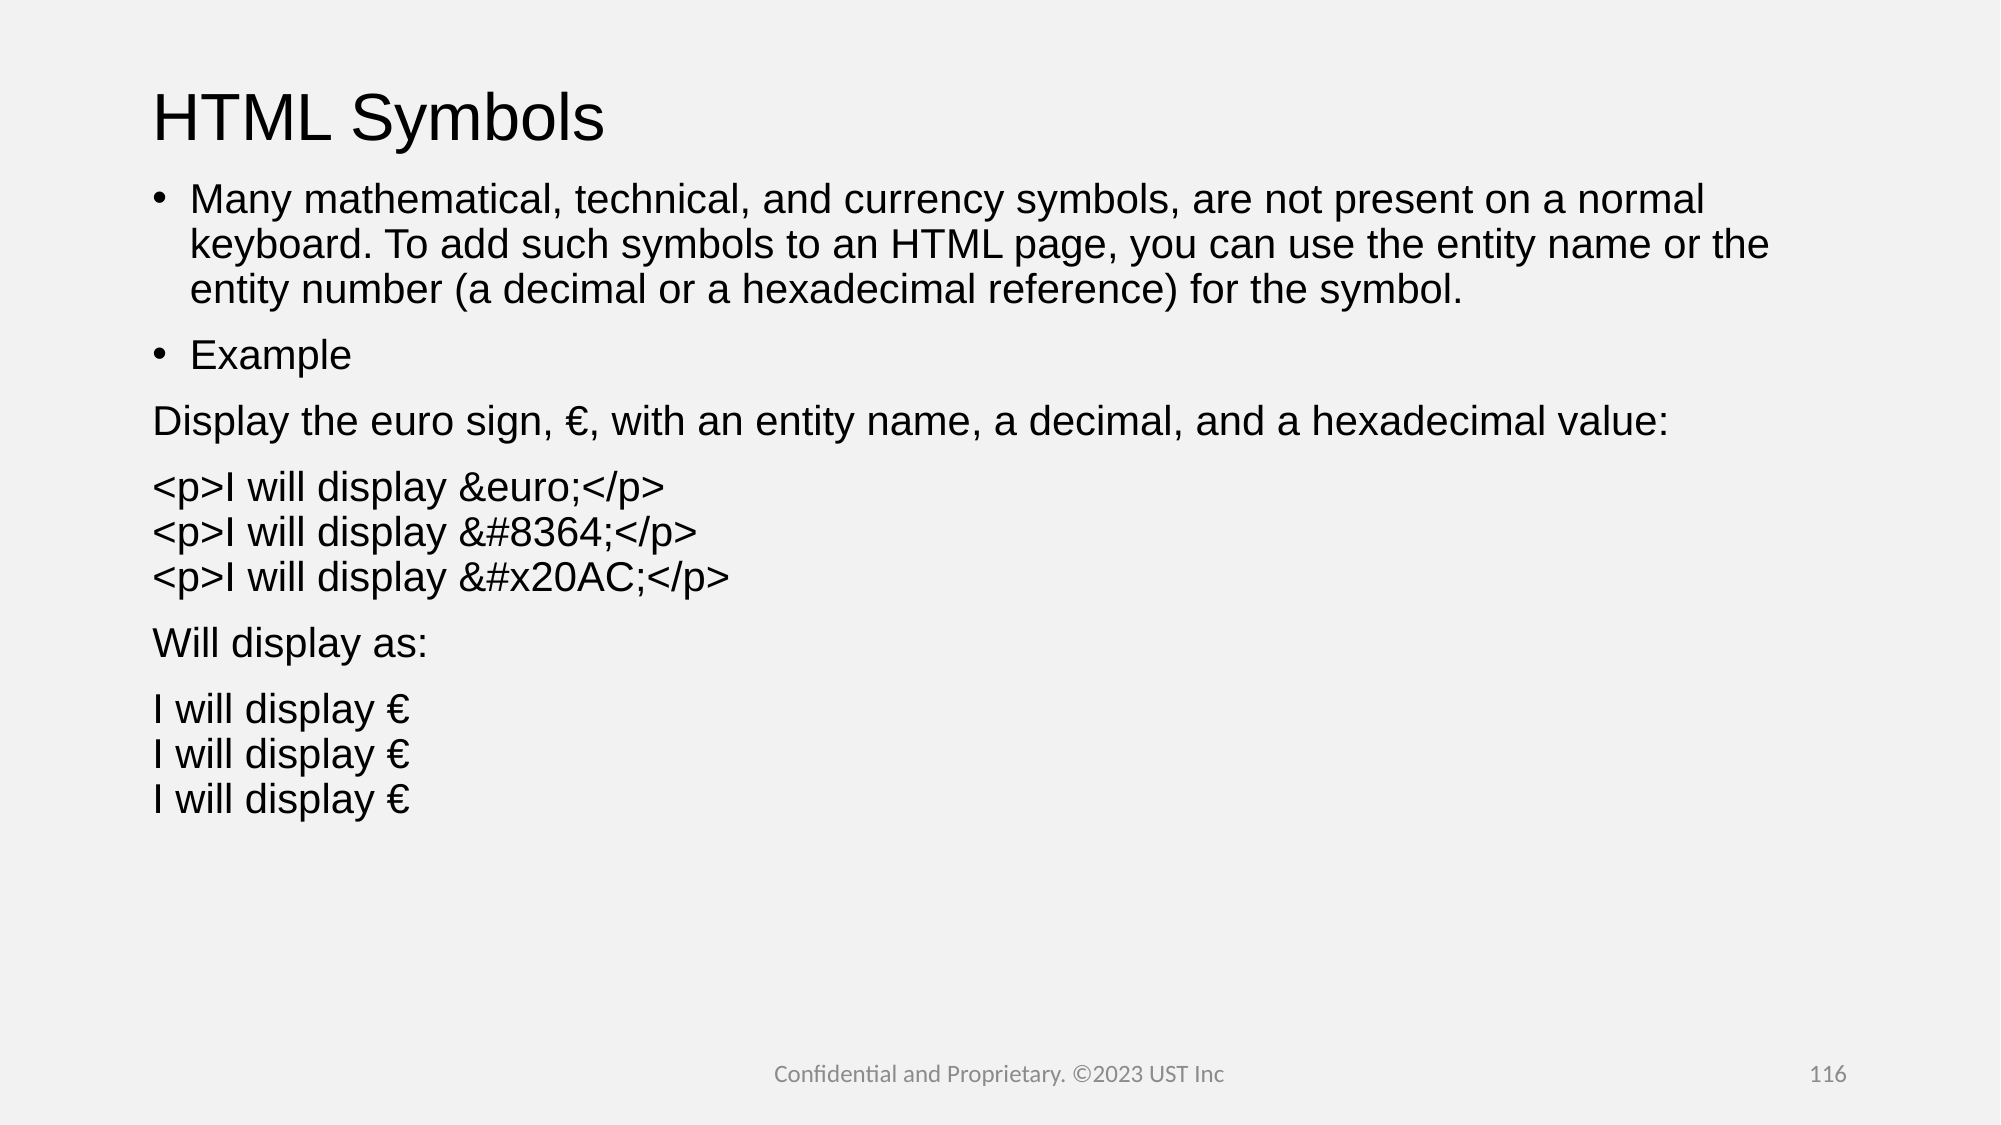

# HTML Symbols

Many mathematical, technical, and currency symbols, are not present on a normal keyboard. To add such symbols to an HTML page, you can use the entity name or the entity number (a decimal or a hexadecimal reference) for the symbol.
Example
Display the euro sign, €, with an entity name, a decimal, and a hexadecimal value:
<p>I will display &euro;</p>
<p>I will display &#8364;</p>
<p>I will display &#x20AC;</p>
Will display as:
I will display €
I will display €
I will display €

Confidential and Proprietary. ©2023 UST Inc
116